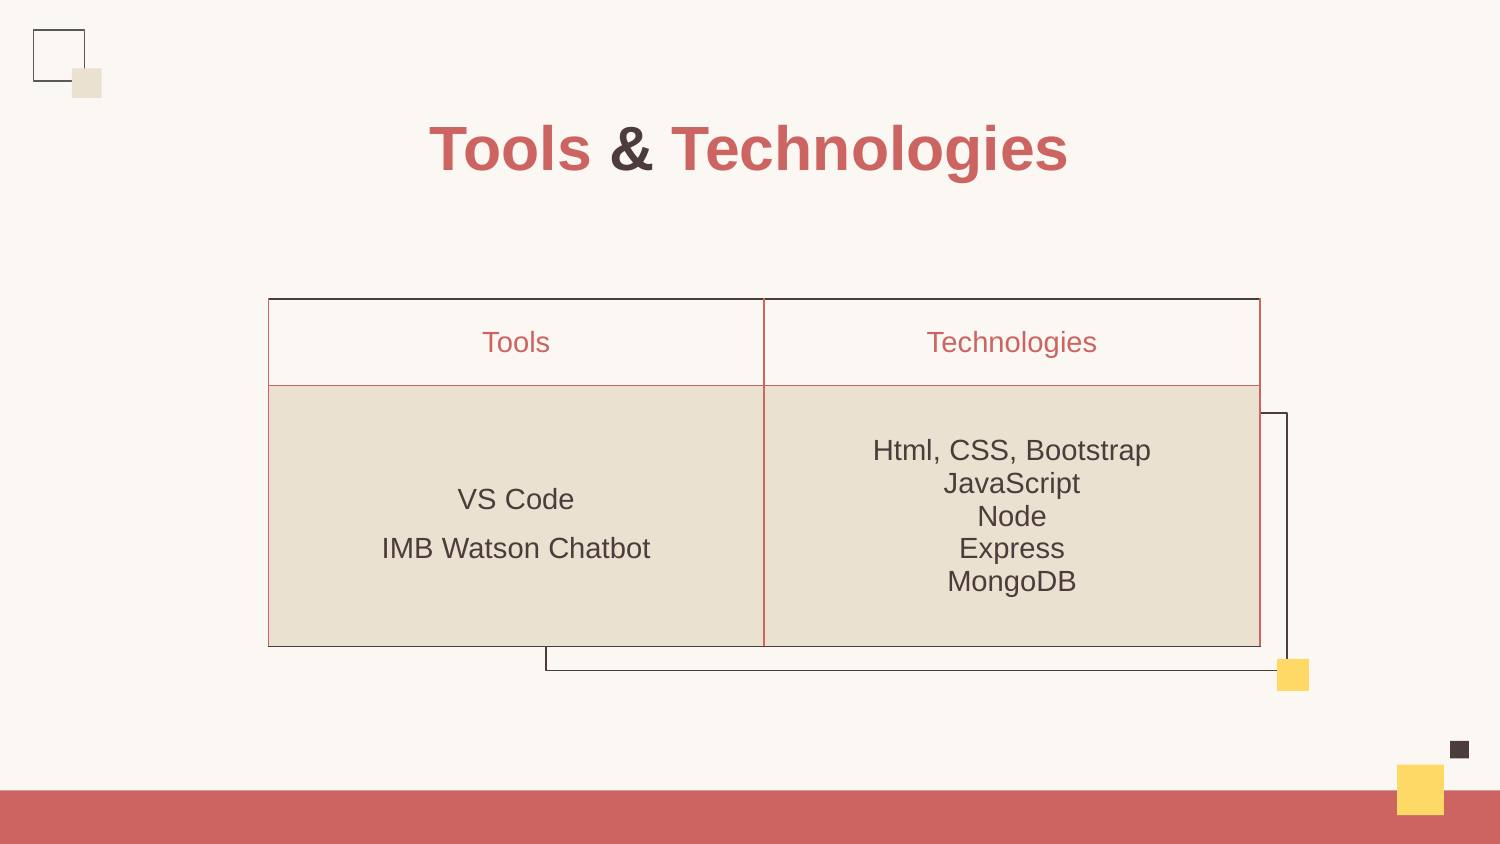

# Tools & Technologies
| Tools | Technologies |
| --- | --- |
| VS Code IMB Watson Chatbot | Html, CSS, Bootstrap JavaScript Node Express MongoDB |